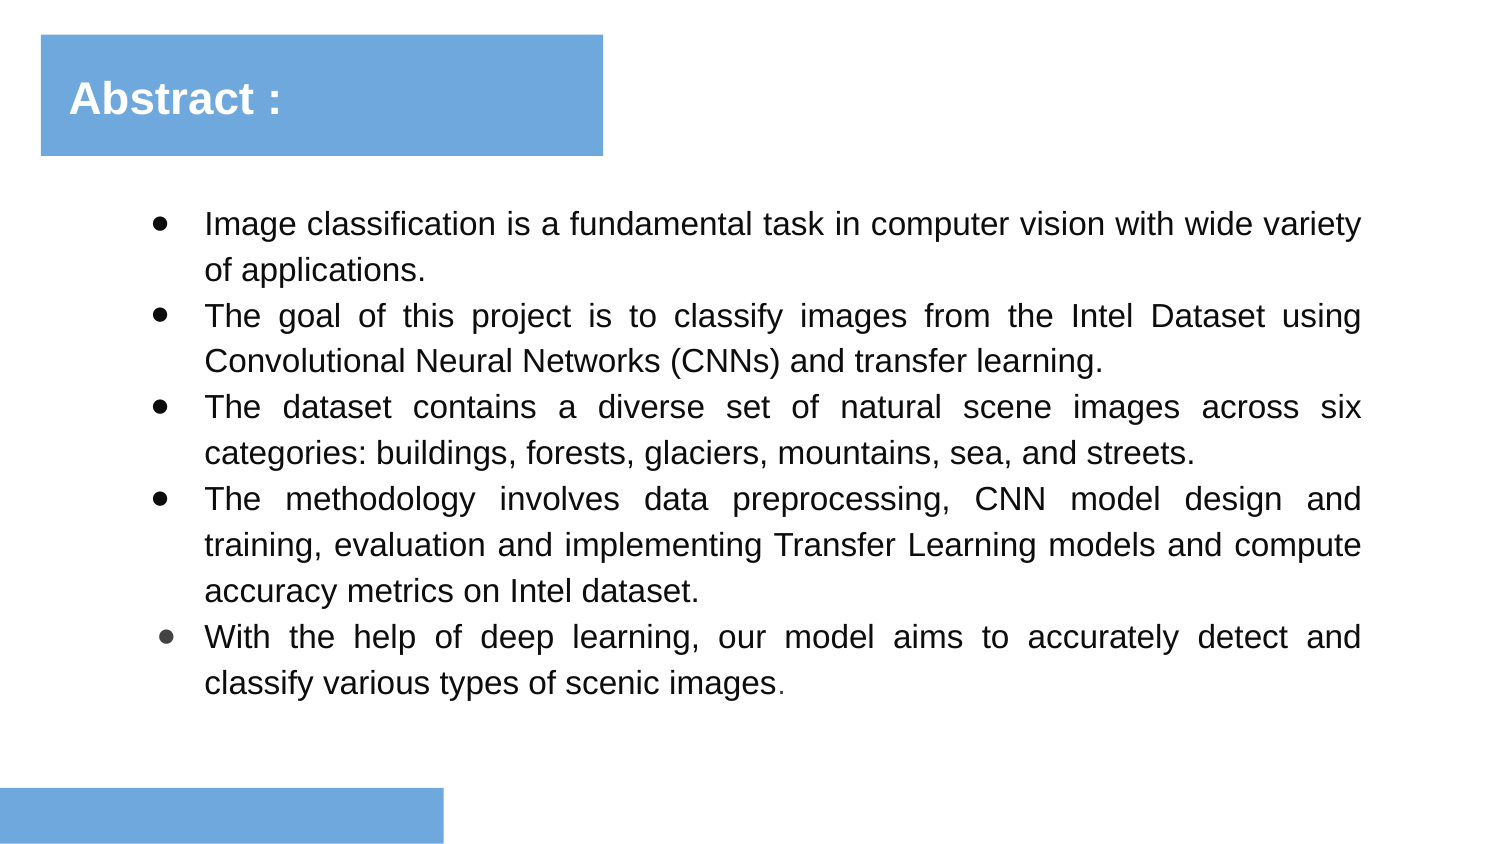

# Abstract :

Image classification is a fundamental task in computer vision with wide variety of applications.
The goal of this project is to classify images from the Intel Dataset using Convolutional Neural Networks (CNNs) and transfer learning.
The dataset contains a diverse set of natural scene images across six categories: buildings, forests, glaciers, mountains, sea, and streets.
The methodology involves data preprocessing, CNN model design and training, evaluation and implementing Transfer Learning models and compute accuracy metrics on Intel dataset.
With the help of deep learning, our model aims to accurately detect and classify various types of scenic images.